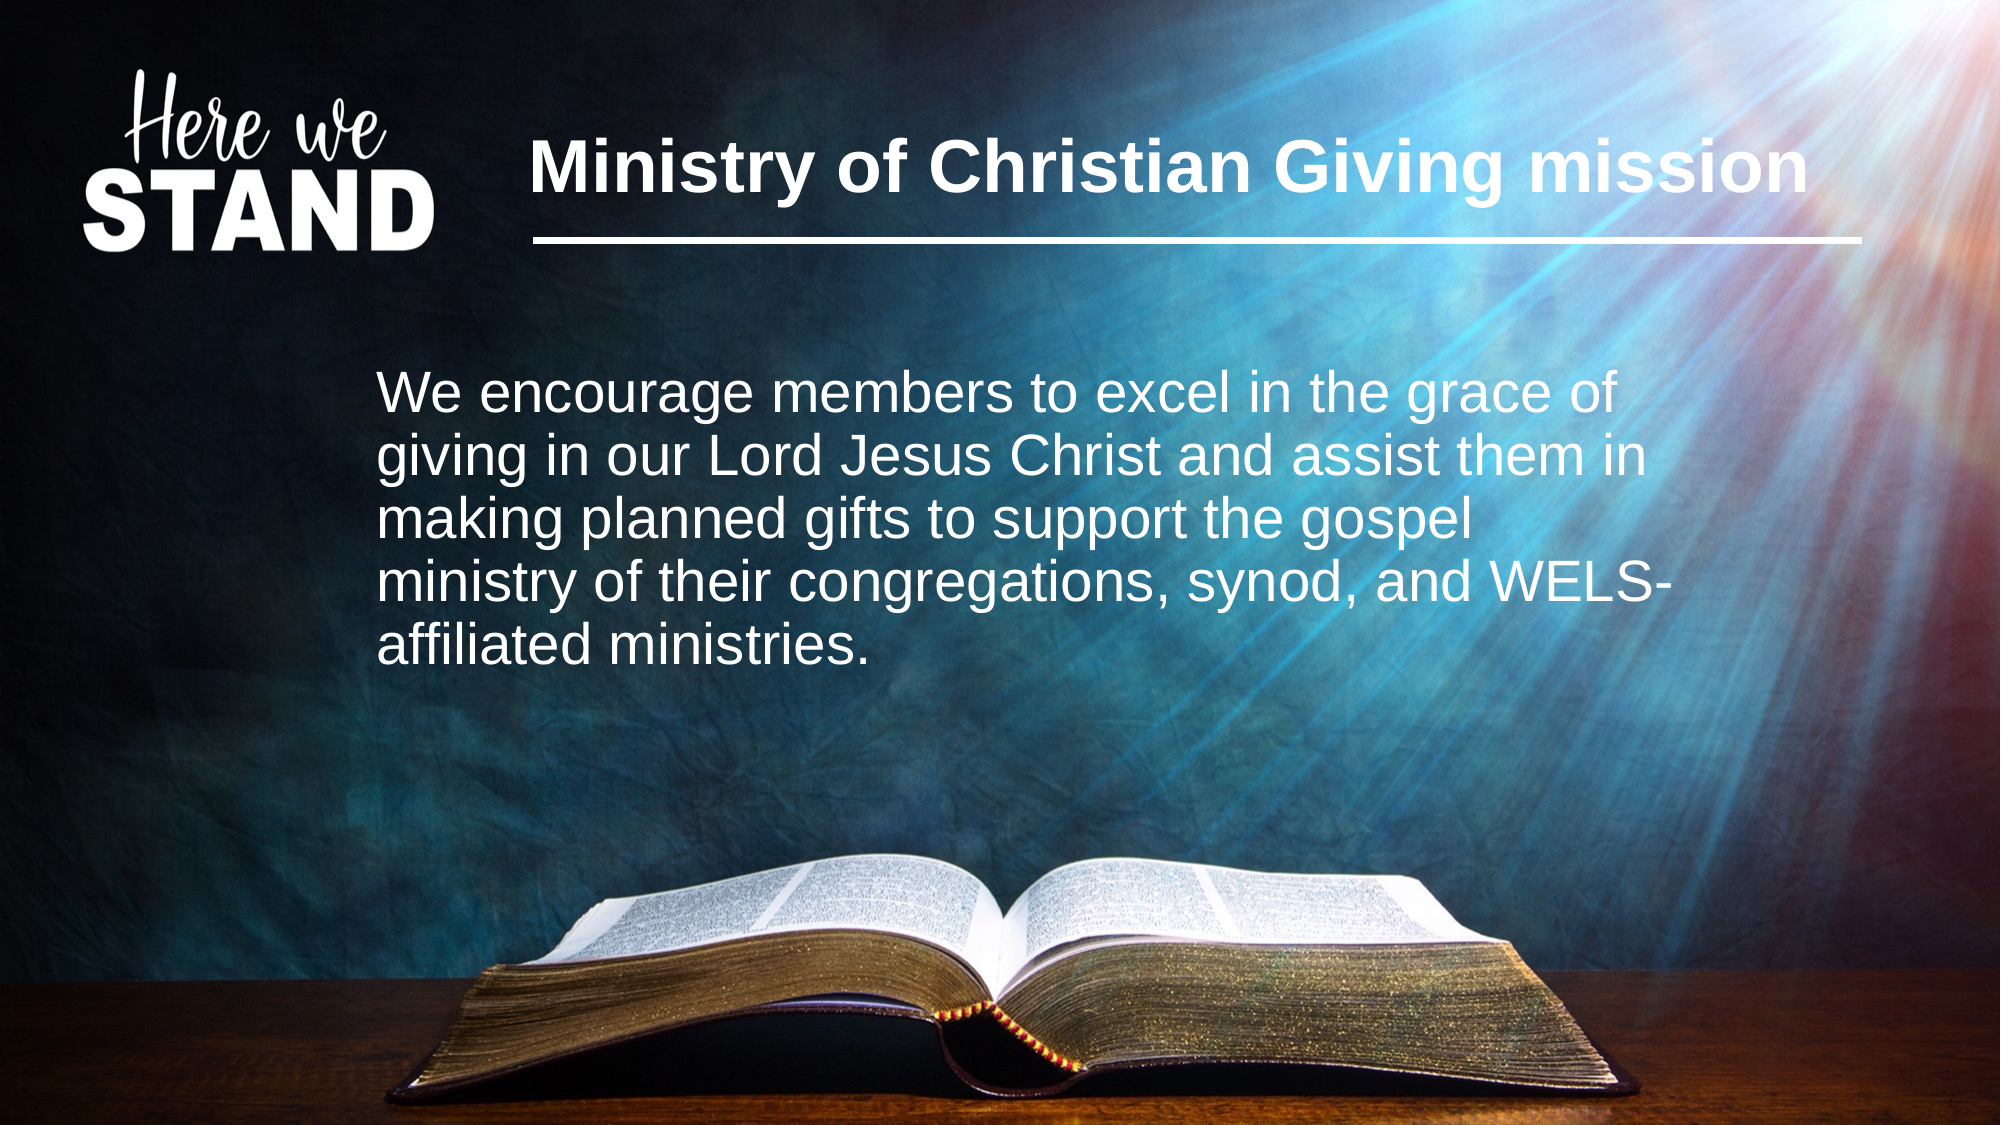

# Ministry of Christian Giving mission
We encourage members to excel in the grace of giving in our Lord Jesus Christ and assist them in making planned gifts to support the gospel ministry of their congregations, synod, and WELS-affiliated ministries.